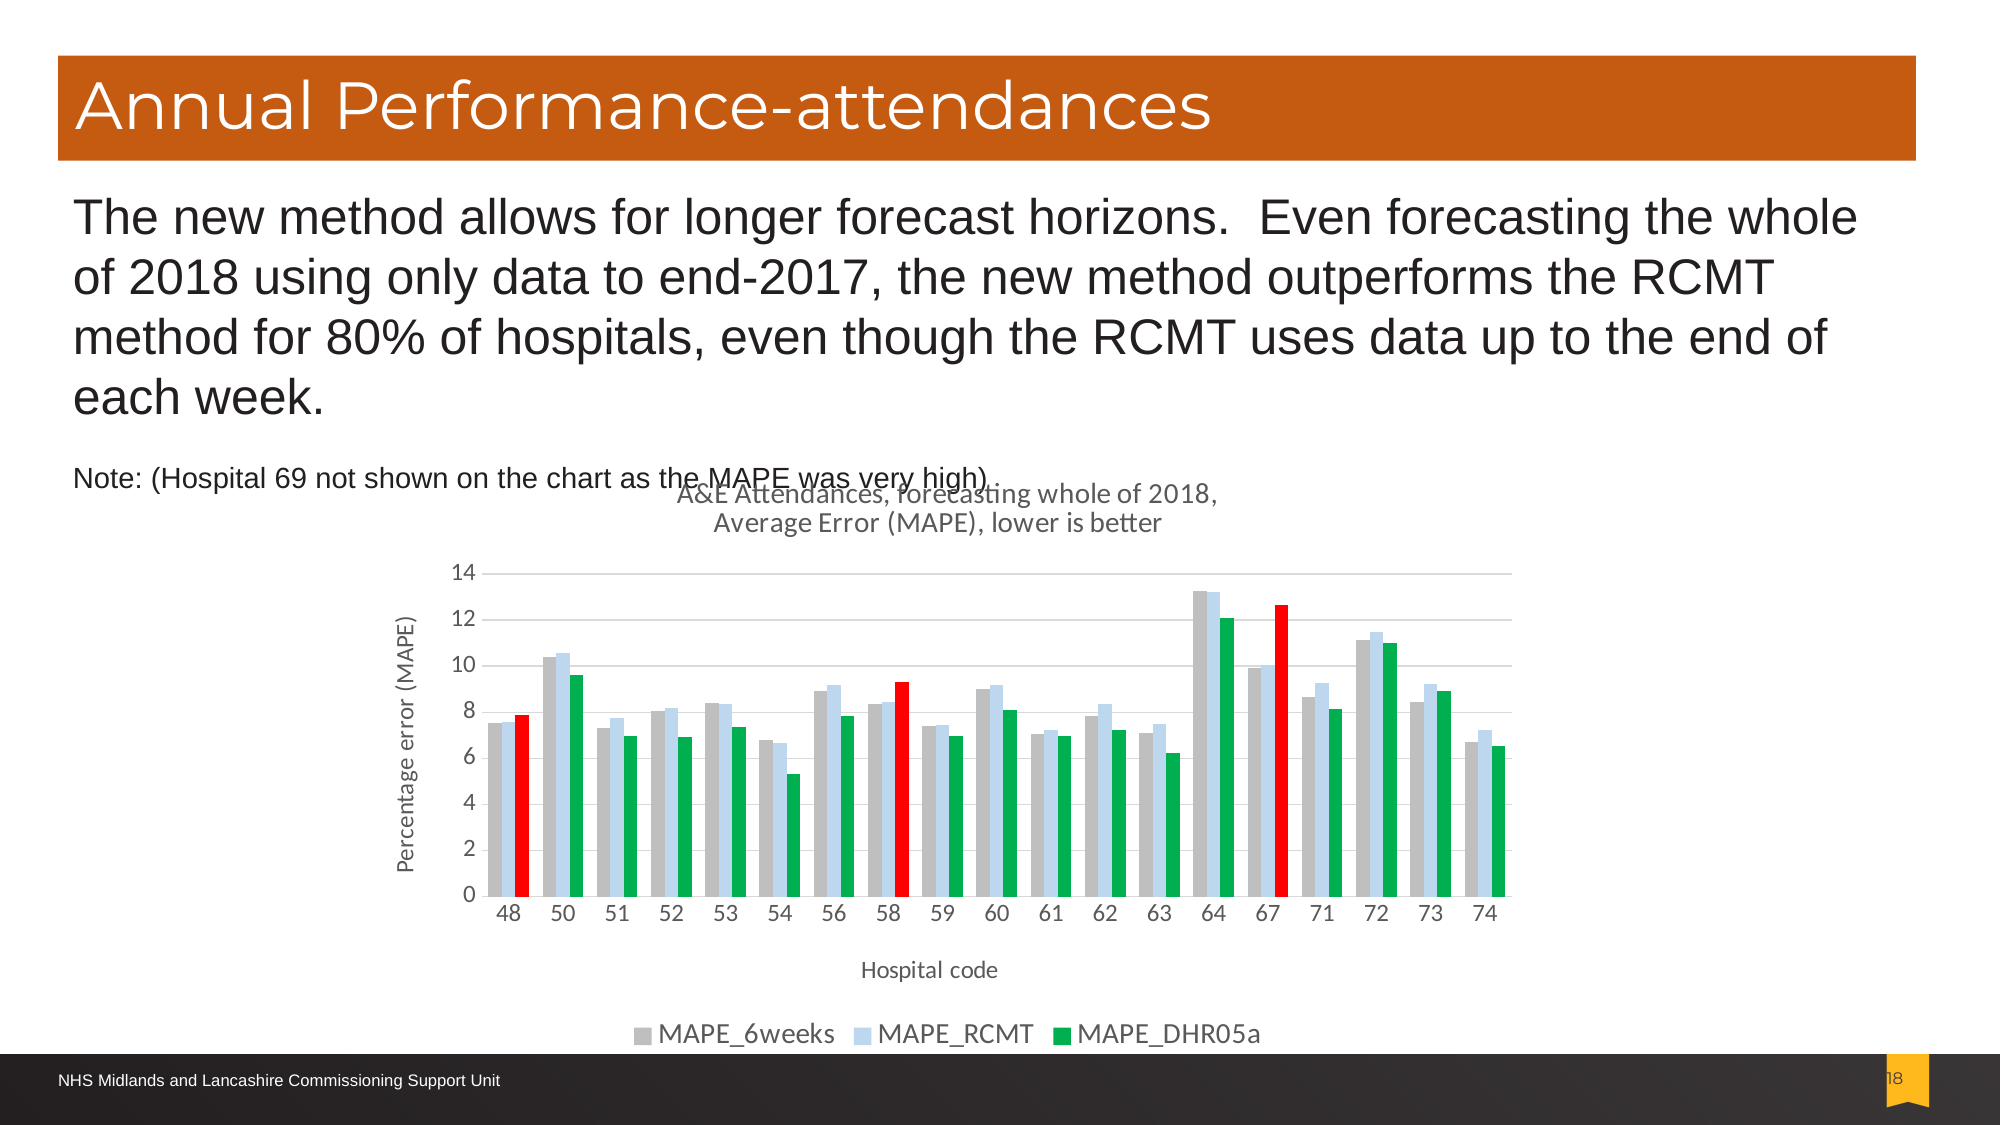

Annual Performance-attendances
The new method allows for longer forecast horizons.  Even forecasting the whole of 2018 using only data to end-2017, the new method outperforms the RCMT method for 80% of hospitals, even though the RCMT uses data up to the end of each week.

Note: (Hospital 69 not shown on the chart as the MAPE was very high)

### Chart: A&E Attendances, forecasting whole of 2018, Average Error (MAPE), lower is better

| Category | MAPE_6weeks | MAPE_RCMT | MAPE_DHR05a |
|---|---|---|---|
| 48 | 7.52588635731219 | 7.572727488705 | 7.89744239518328 |
| 50 | 10.3840853579574 | 10.5710438961006 | 9.61525238999571 |
| 51 | 7.33682406108786 | 7.77477588004207 | 6.95976069232133 |
| 52 | 8.04487195279181 | 8.1843593066307 | 6.91339315905194 |
| 53 | 8.42532389055972 | 8.36495628638848 | 7.36171366054085 |
| 54 | 6.81023842547851 | 6.6906845713009 | 5.30980344963046 |
| 56 | 8.91733338374067 | 9.18038702536108 | 7.86078524717482 |
| 58 | 8.35689880035796 | 8.43252217946622 | 9.30790504881105 |
| 59 | 7.42456074980411 | 7.45332265704753 | 6.97428782235487 |
| 60 | 9.01236915529884 | 9.17884553467193 | 8.11395383731096 |
| 61 | 7.07649891824508 | 7.22527468087524 | 6.97797577702616 |
| 62 | 7.84143870701345 | 8.35233506266176 | 7.23488825631493 |
| 63 | 7.11137896927322 | 7.50597308060058 | 6.21656550546282 |
| 64 | 13.2566125074531 | 13.2370288915264 | 12.0764468703034 |
| 67 | 9.90706520202118 | 10.072203150414 | 12.6639802904943 |
| 71 | 8.66084335398869 | 9.28396141409982 | 8.14382947037643 |
| 72 | 11.1209939365943 | 11.50537668897 | 11.0297997215326 |
| 73 | 8.45682271137901 | 9.25049225190338 | 8.9375190127718 |
| 74 | 6.70155993327953 | 7.21879267409316 | 6.52247874436557 |
NHS Midlands and Lancashire Commissioning Support Unit
18